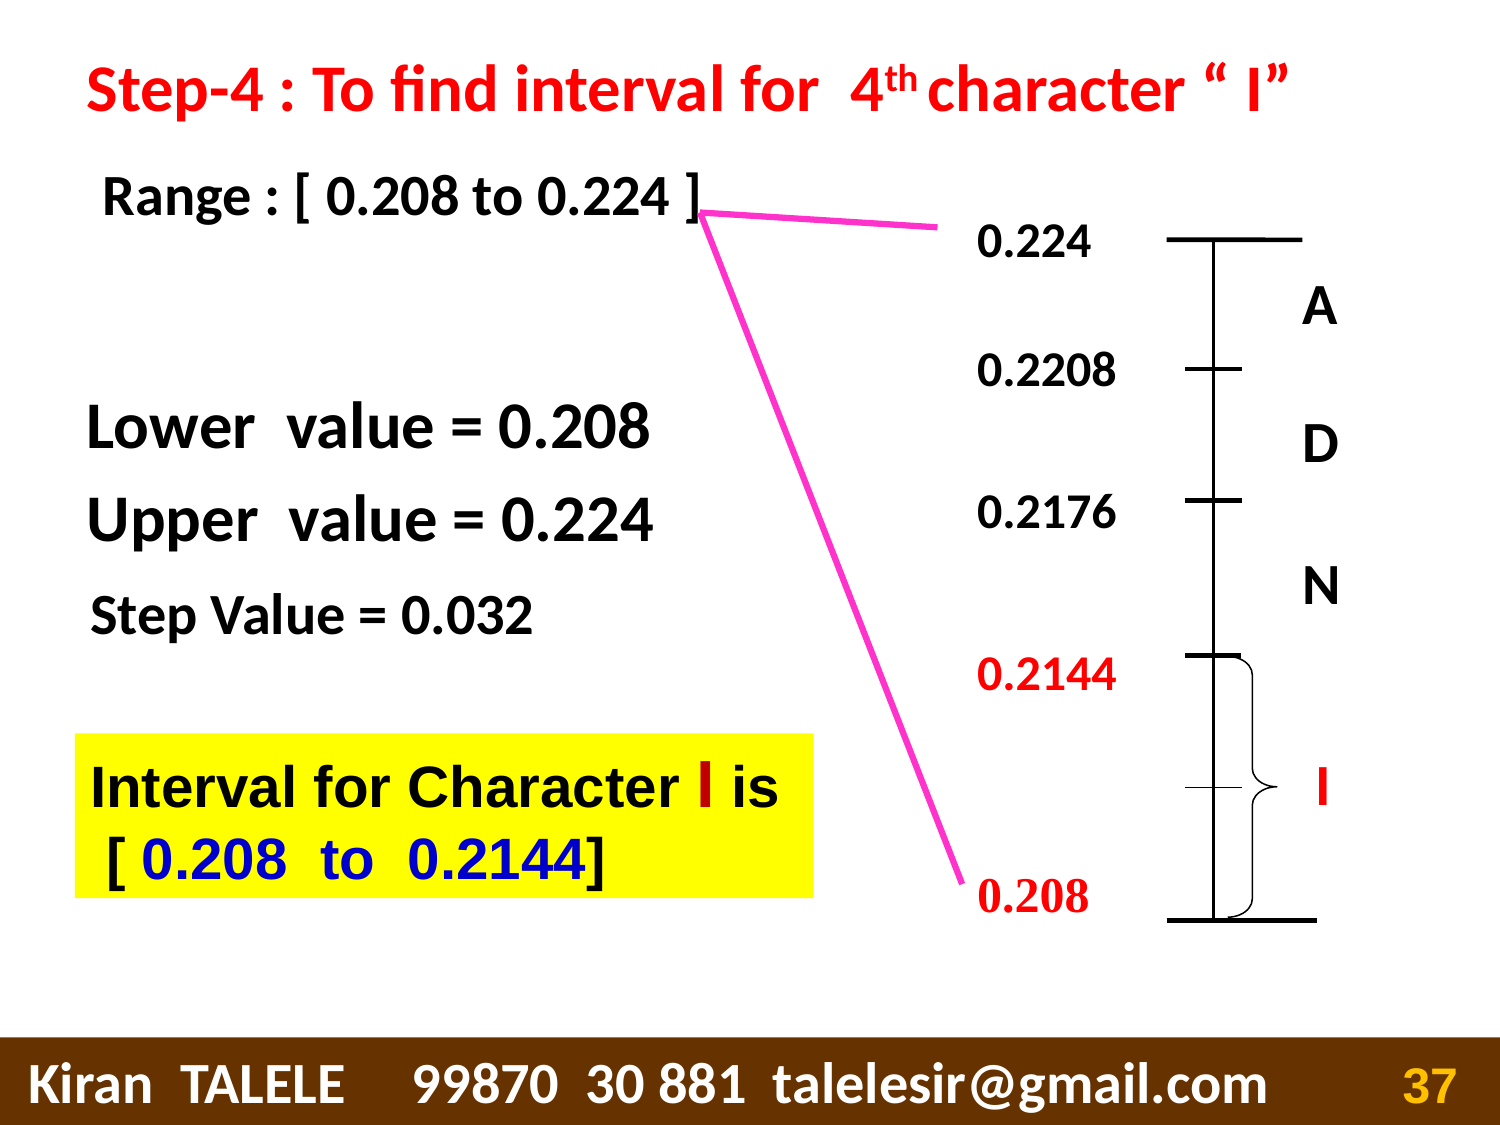

Step-4 : To find interval for  4th character “ I”

Lower  value = 0.208
Upper  value = 0.224

Range : [ 0.208 to 0.224 ]
0.224

0.2208

0.2176

0.2144

0.208
A

D

N

 I

Step Value = 0.032

Interval for Character I is
 [ 0.208  to  0.2144]
 Kiran  TALELE     99870  30 881  talelesir@gmail.com
37